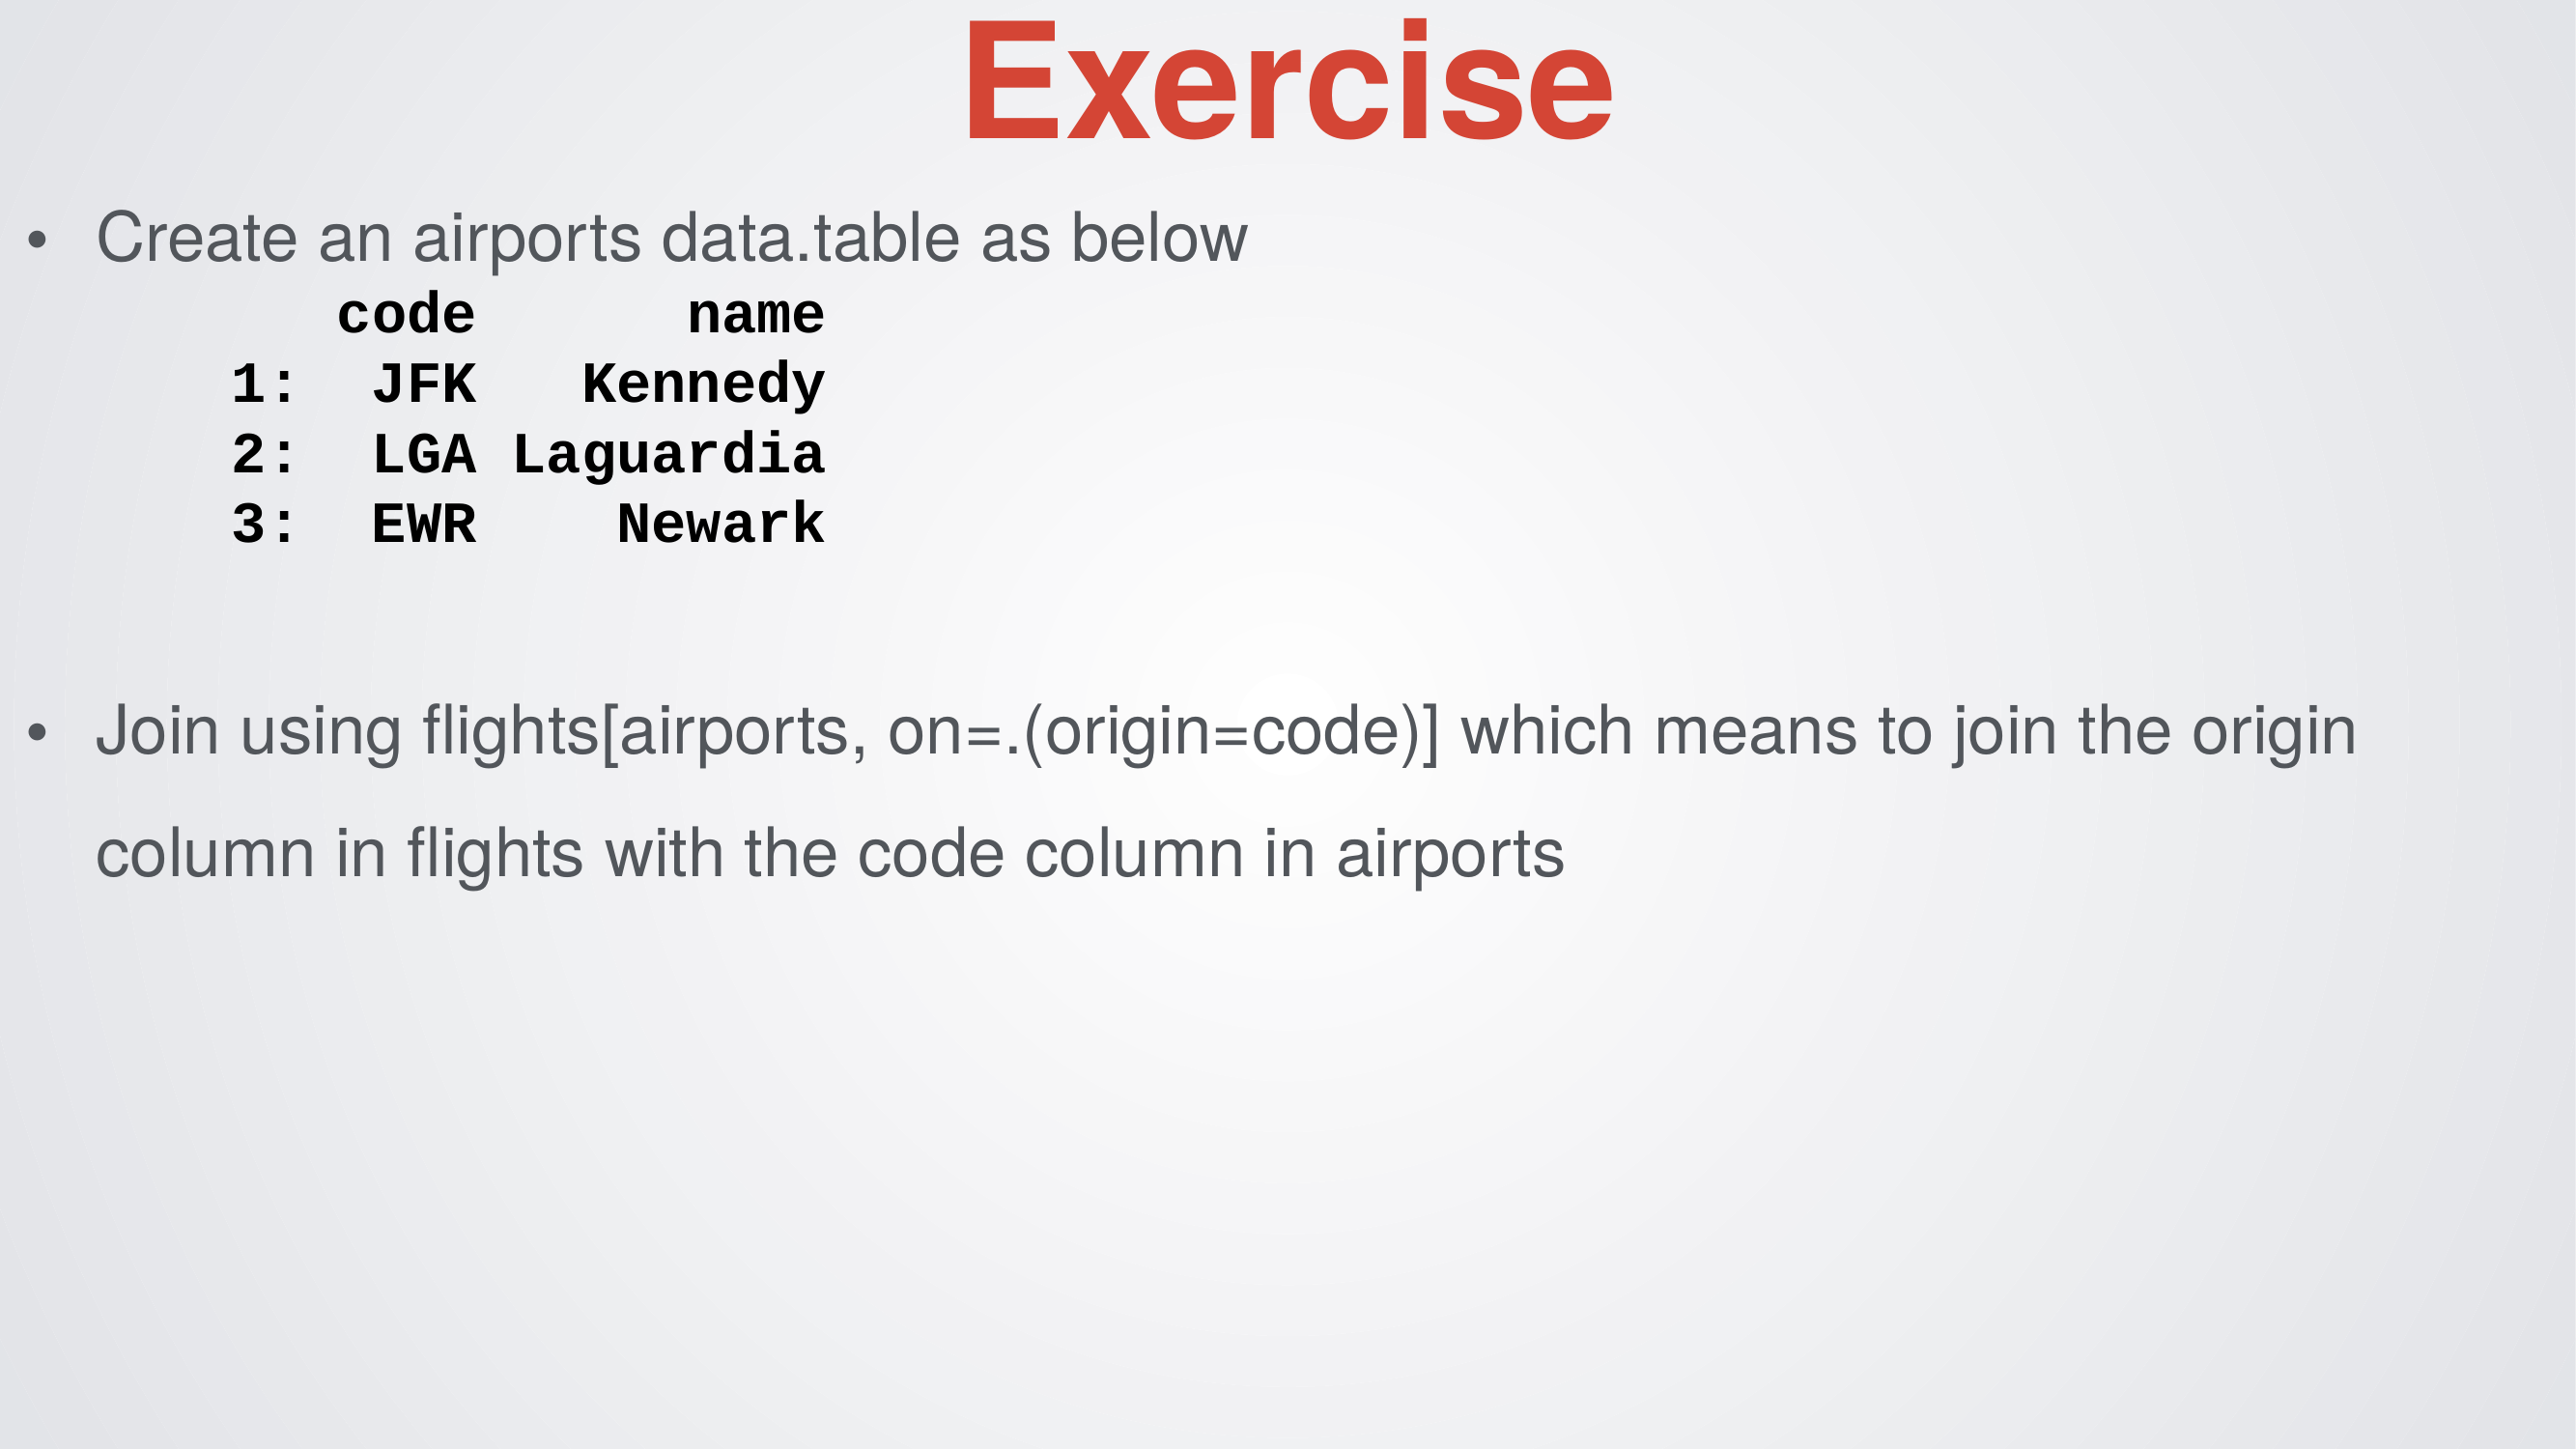

Exercise
Create an airports data.table as below

Join using flights[airports, on=.(origin=code)] which means to join the origin column in flights with the code column in airports
   code      name
1:  JFK   Kennedy
2:  LGA Laguardia
3:  EWR    Newark